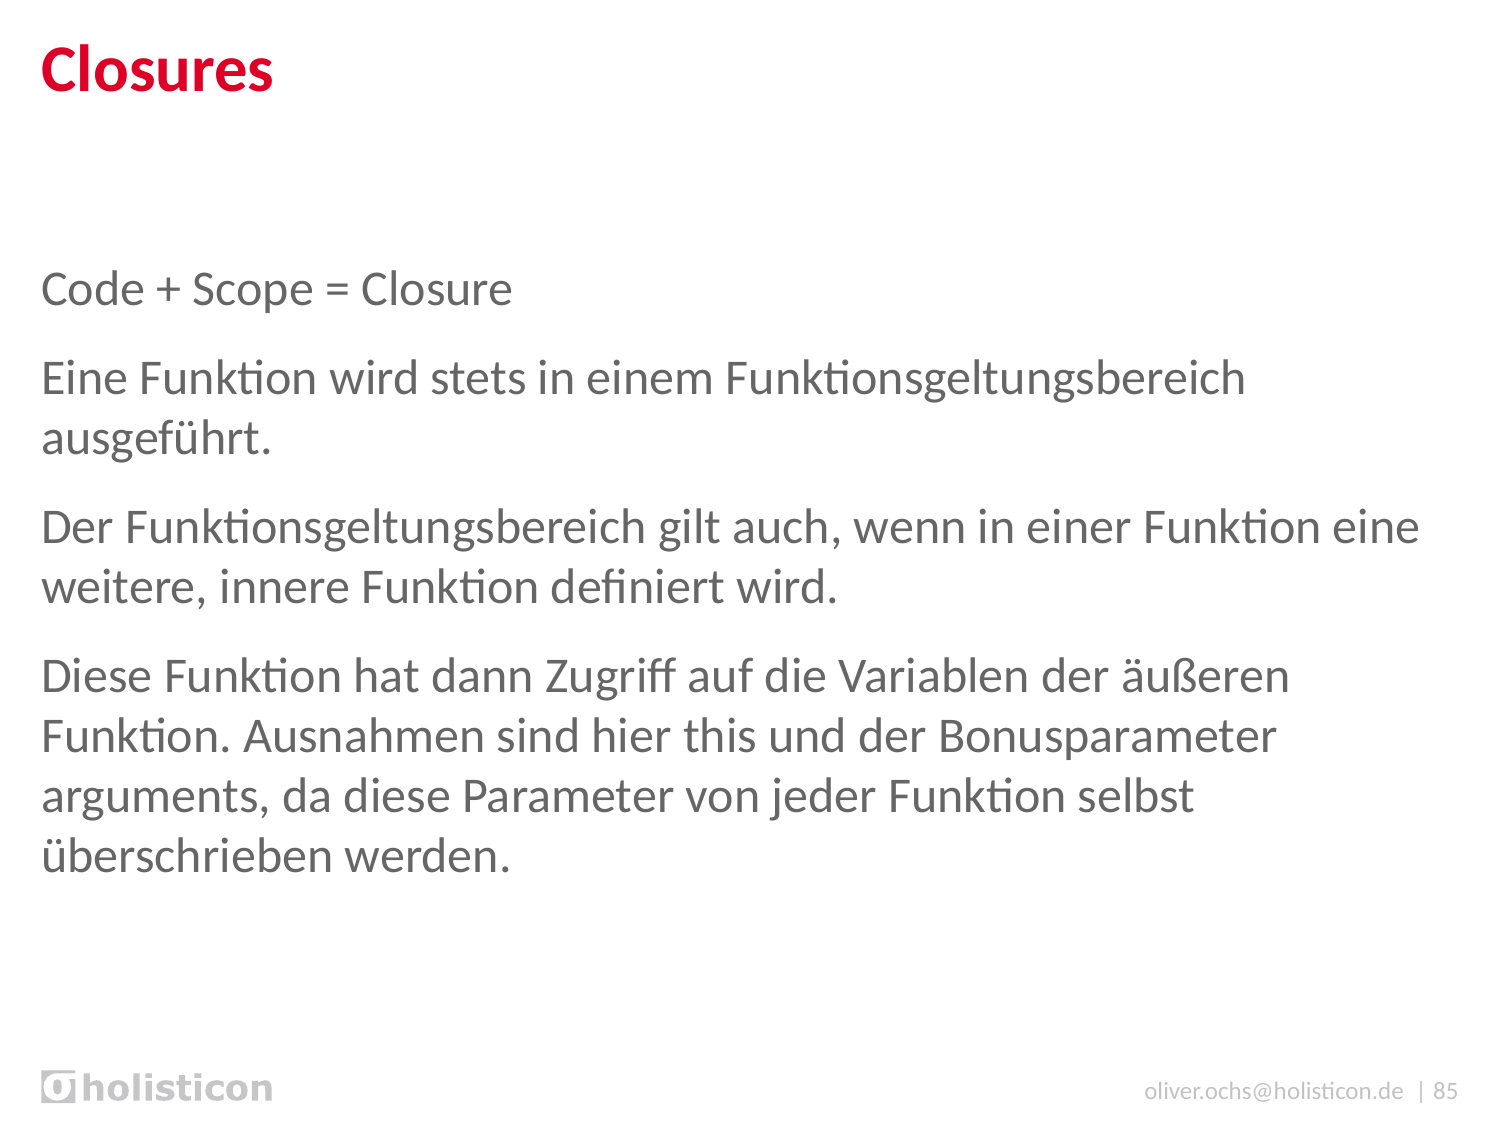

# Closures
Code + Scope = Closure
Eine Funktion wird stets in einem Funktionsgeltungsbereich ausgeführt.
Der Funktionsgeltungsbereich gilt auch, wenn in einer Funktion eine weitere, innere Funktion definiert wird.
Diese Funktion hat dann Zugriff auf die Variablen der äußeren Funktion. Ausnahmen sind hier this und der Bonusparameter arguments, da diese Parameter von jeder Funktion selbst überschrieben werden.